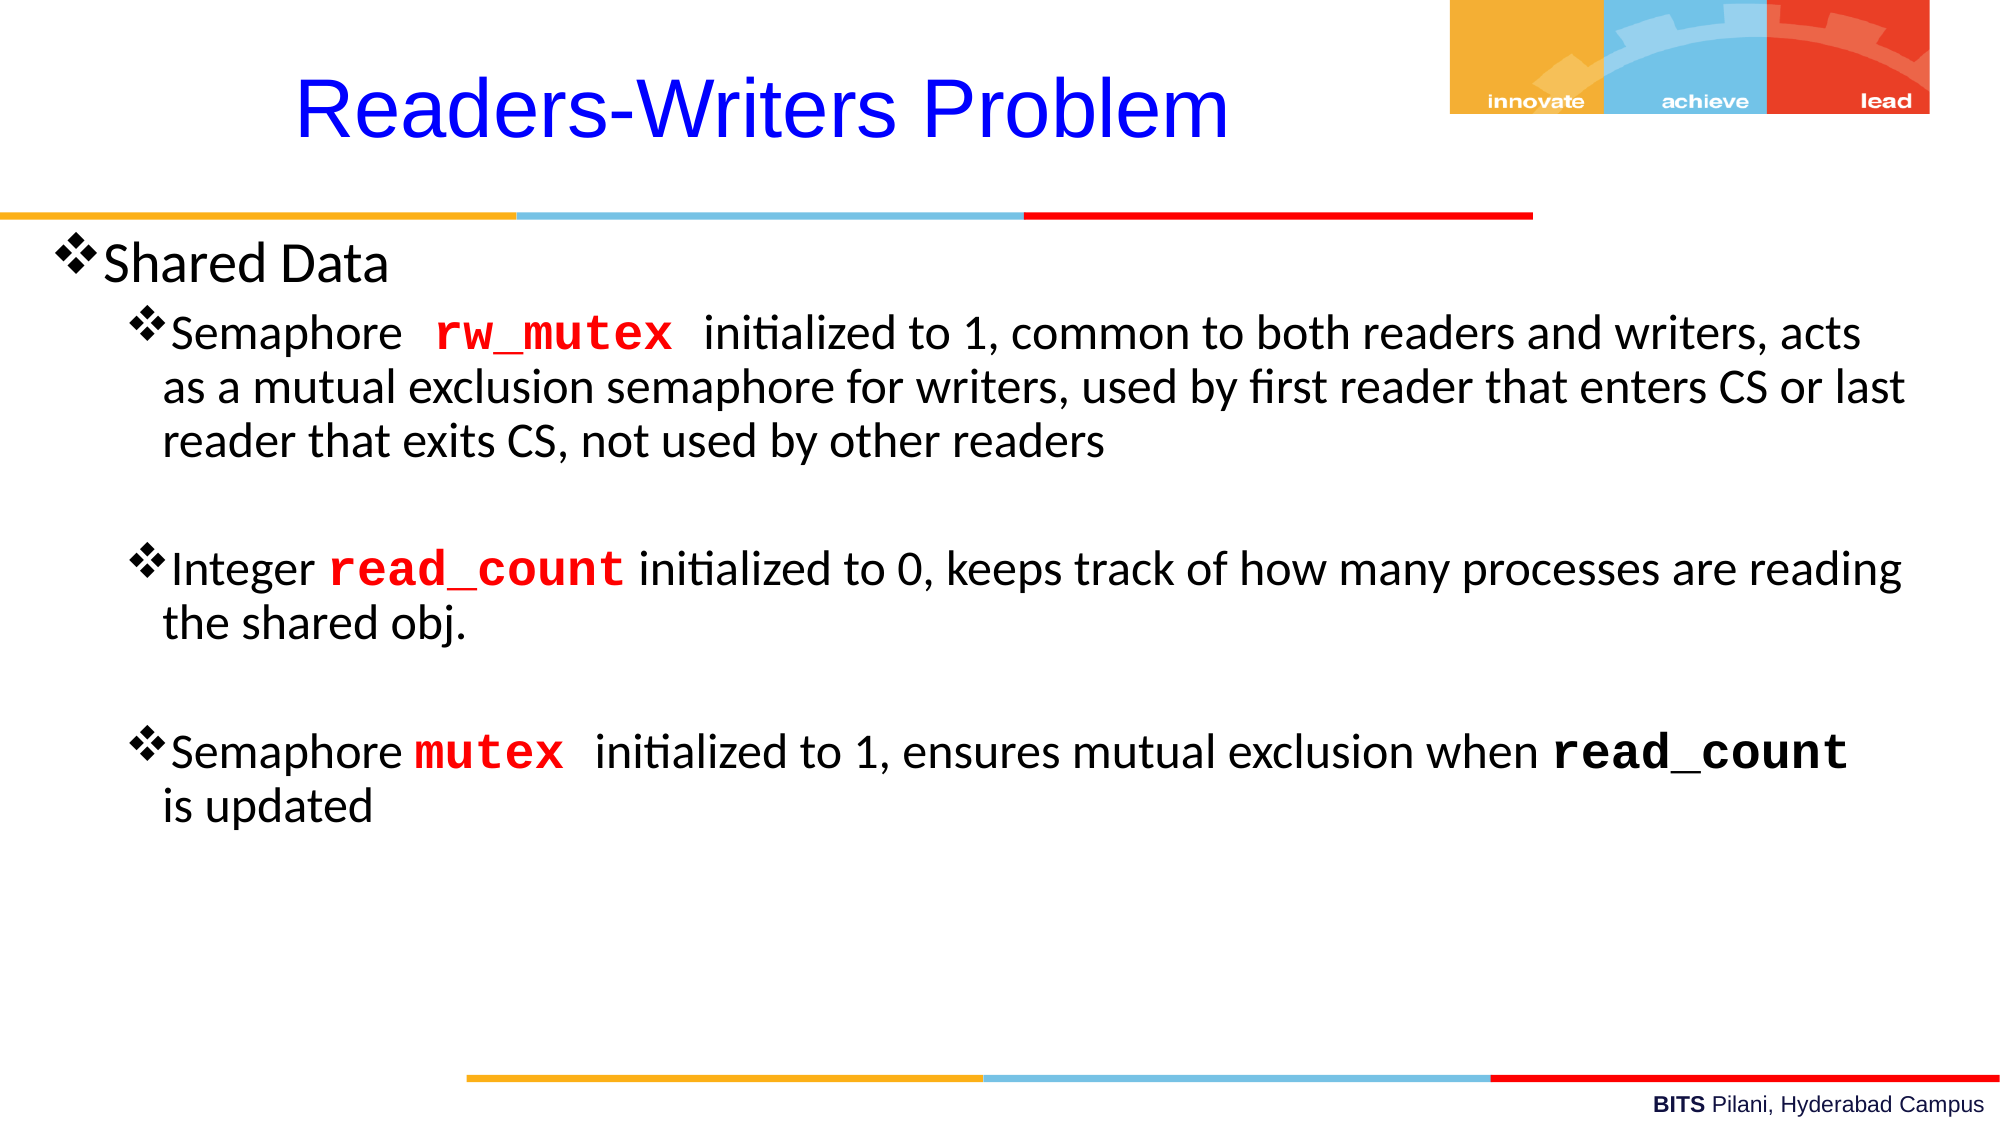

Readers-Writers Problem
Shared Data
Semaphore rw_mutex initialized to 1, common to both readers and writers, acts as a mutual exclusion semaphore for writers, used by first reader that enters CS or last reader that exits CS, not used by other readers

Integer read_count initialized to 0, keeps track of how many processes are reading the shared obj.

Semaphore mutex initialized to 1, ensures mutual exclusion when read_count is updated